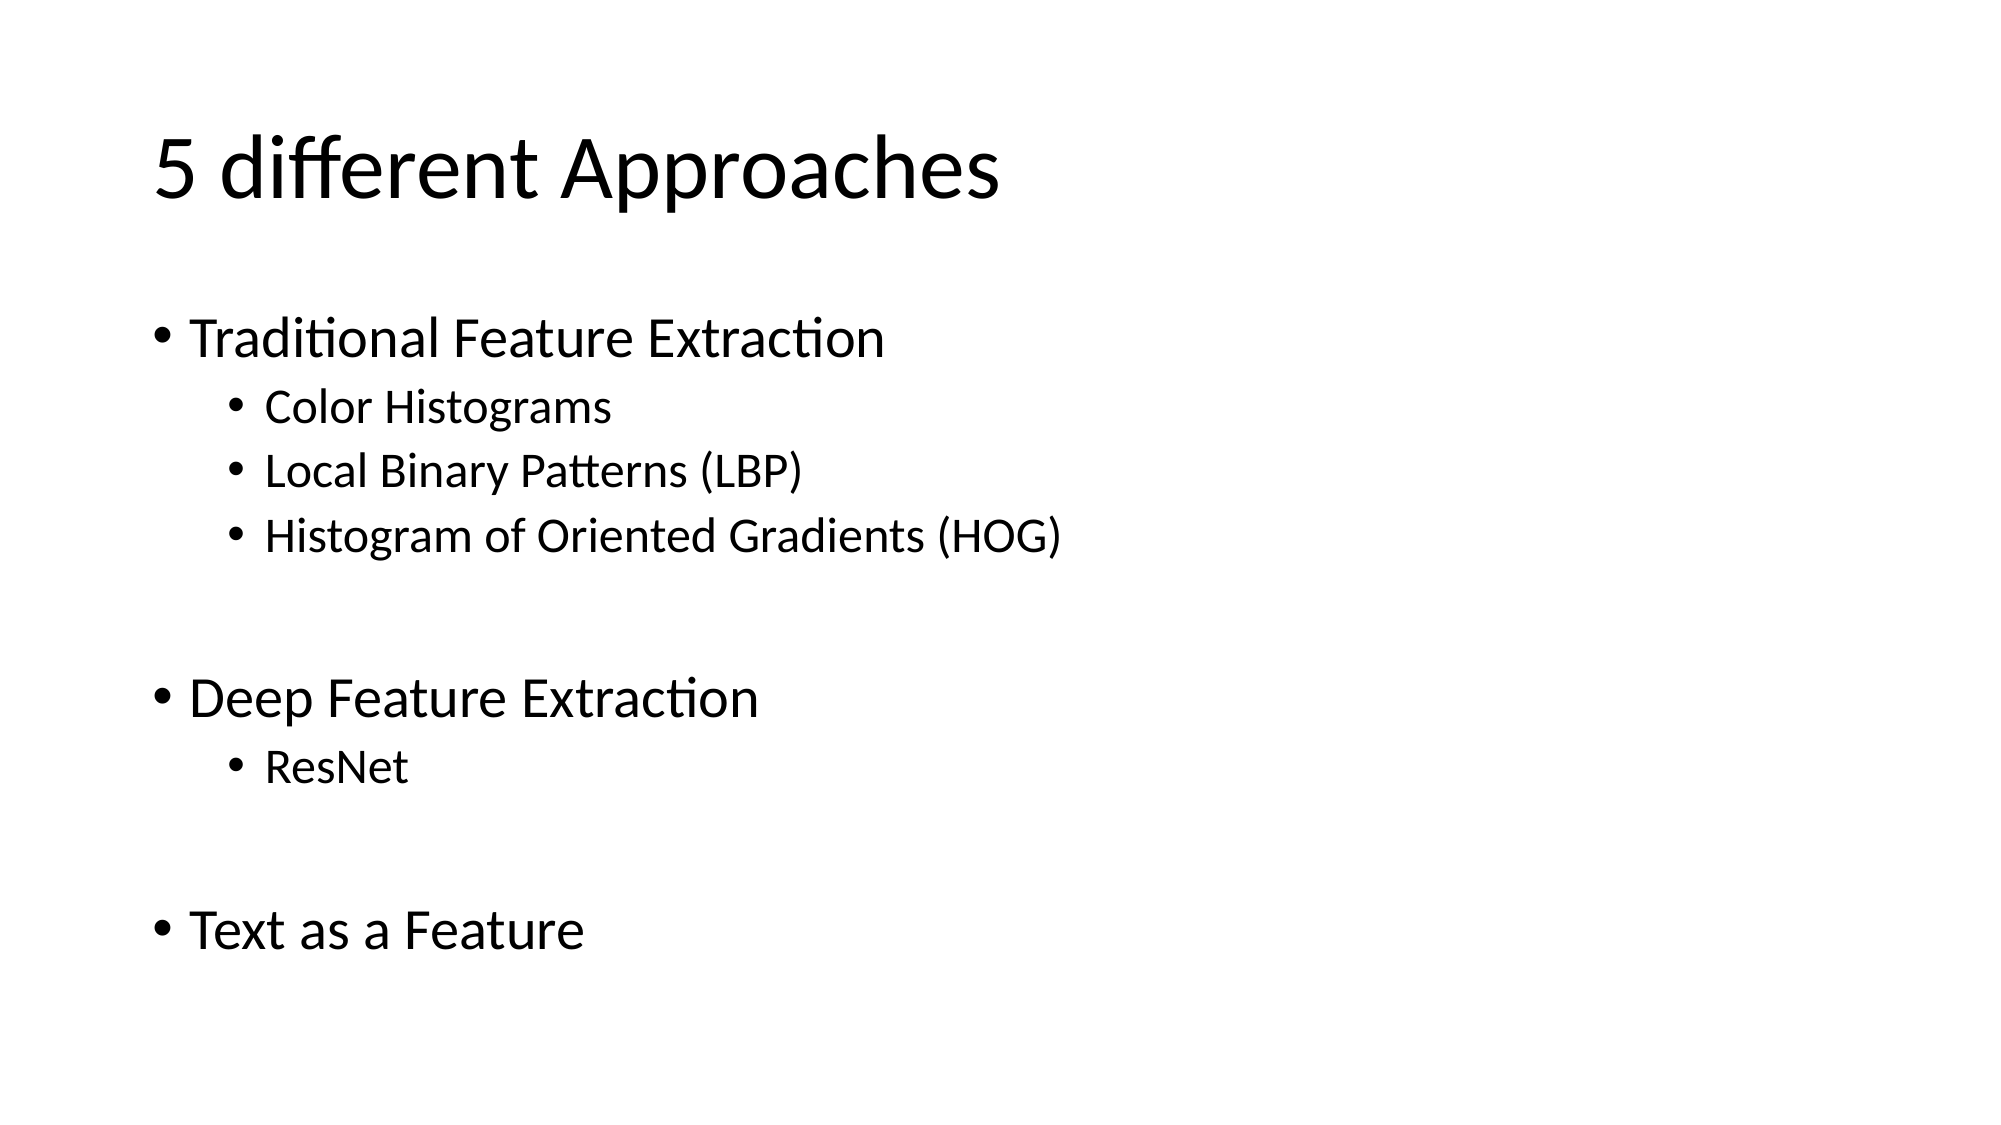

# 5 different Approaches
Traditional Feature Extraction
Color Histograms
Local Binary Patterns (LBP)
Histogram of Oriented Gradients (HOG)

Deep Feature Extraction
ResNet

Text as a Feature